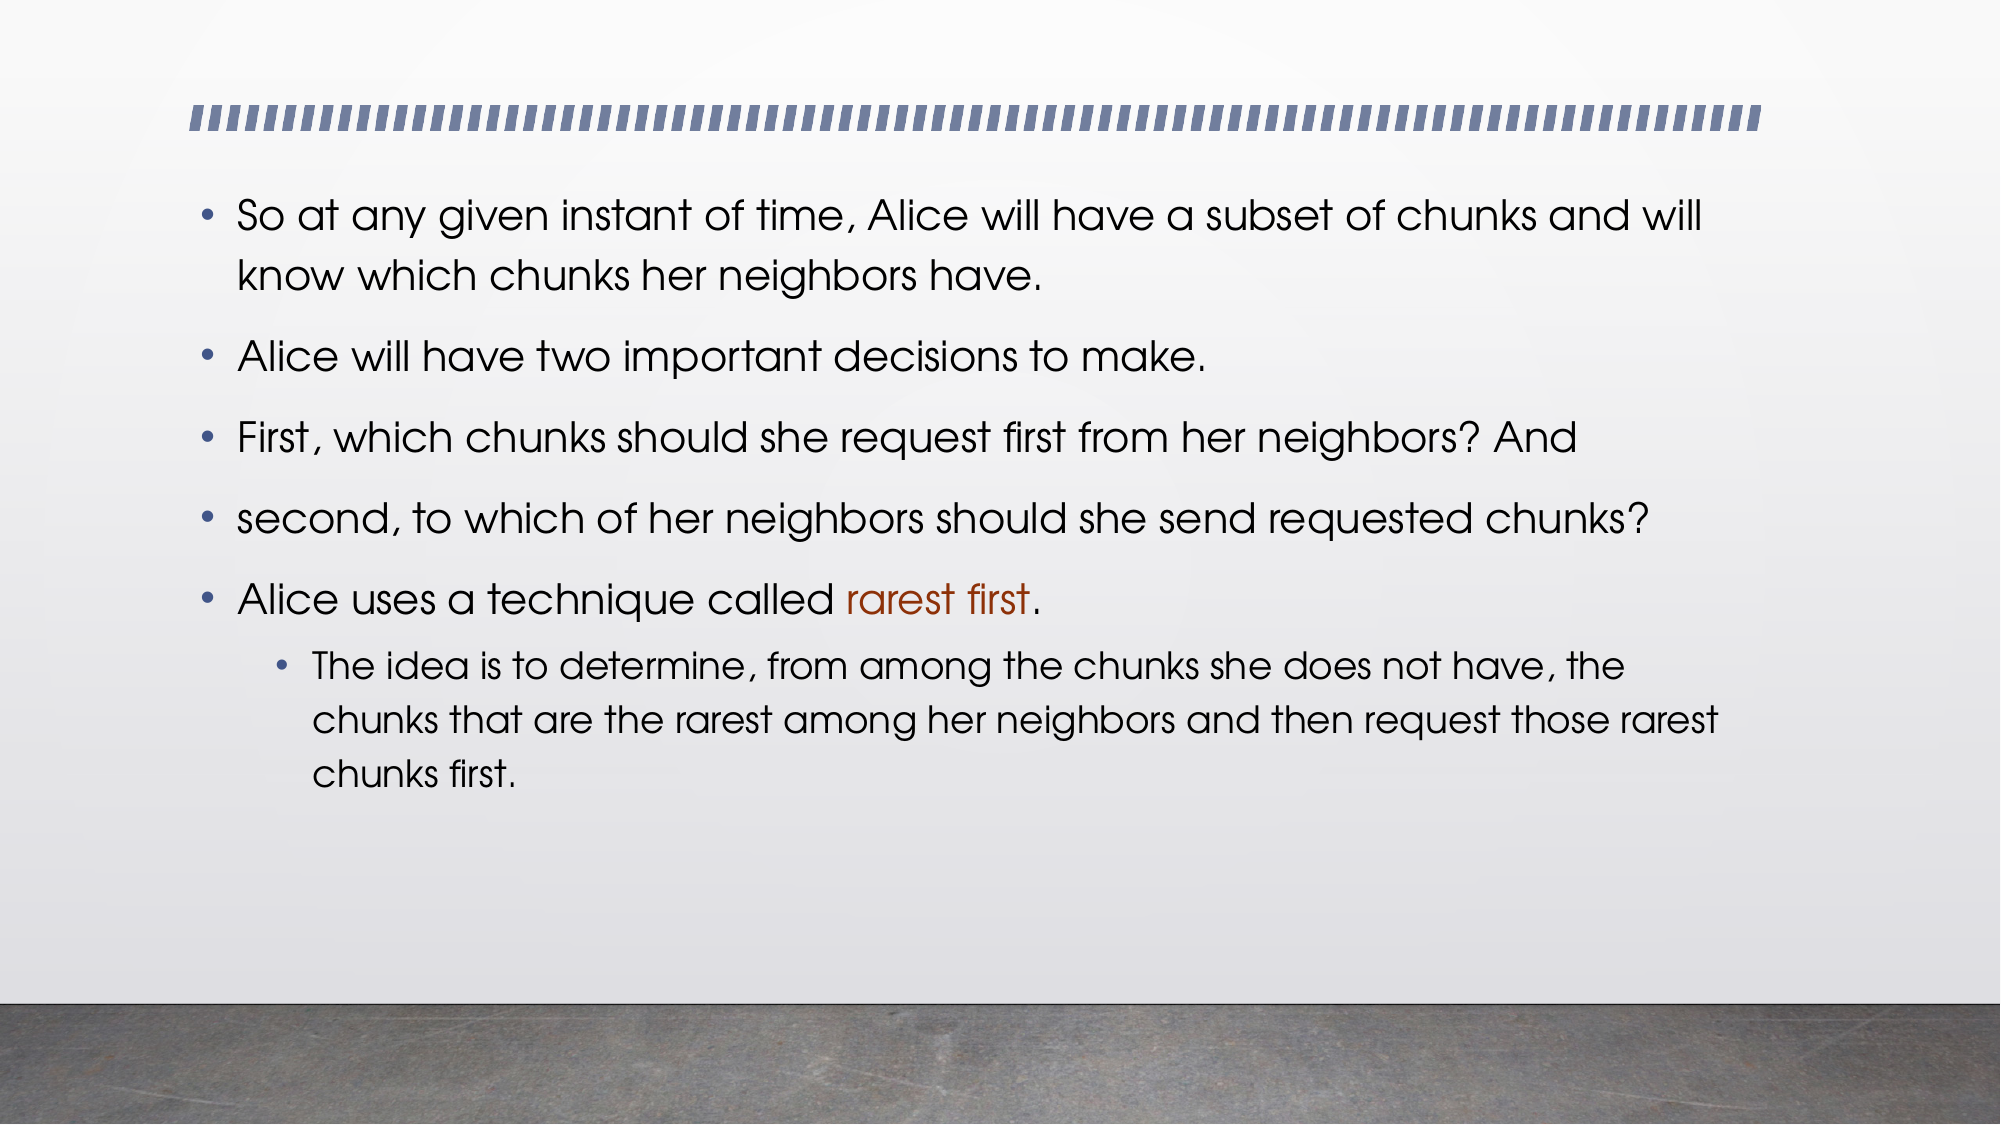

So at any given instant of time, Alice will have a subset of chunks and will know which chunks her neighbors have.
Alice will have two important decisions to make.
First, which chunks should she request first from her neighbors? And
second, to which of her neighbors should she send requested chunks?
Alice uses a technique called rarest first.
The idea is to determine, from among the chunks she does not have, the chunks that are the rarest among her neighbors and then request those rarest chunks first.